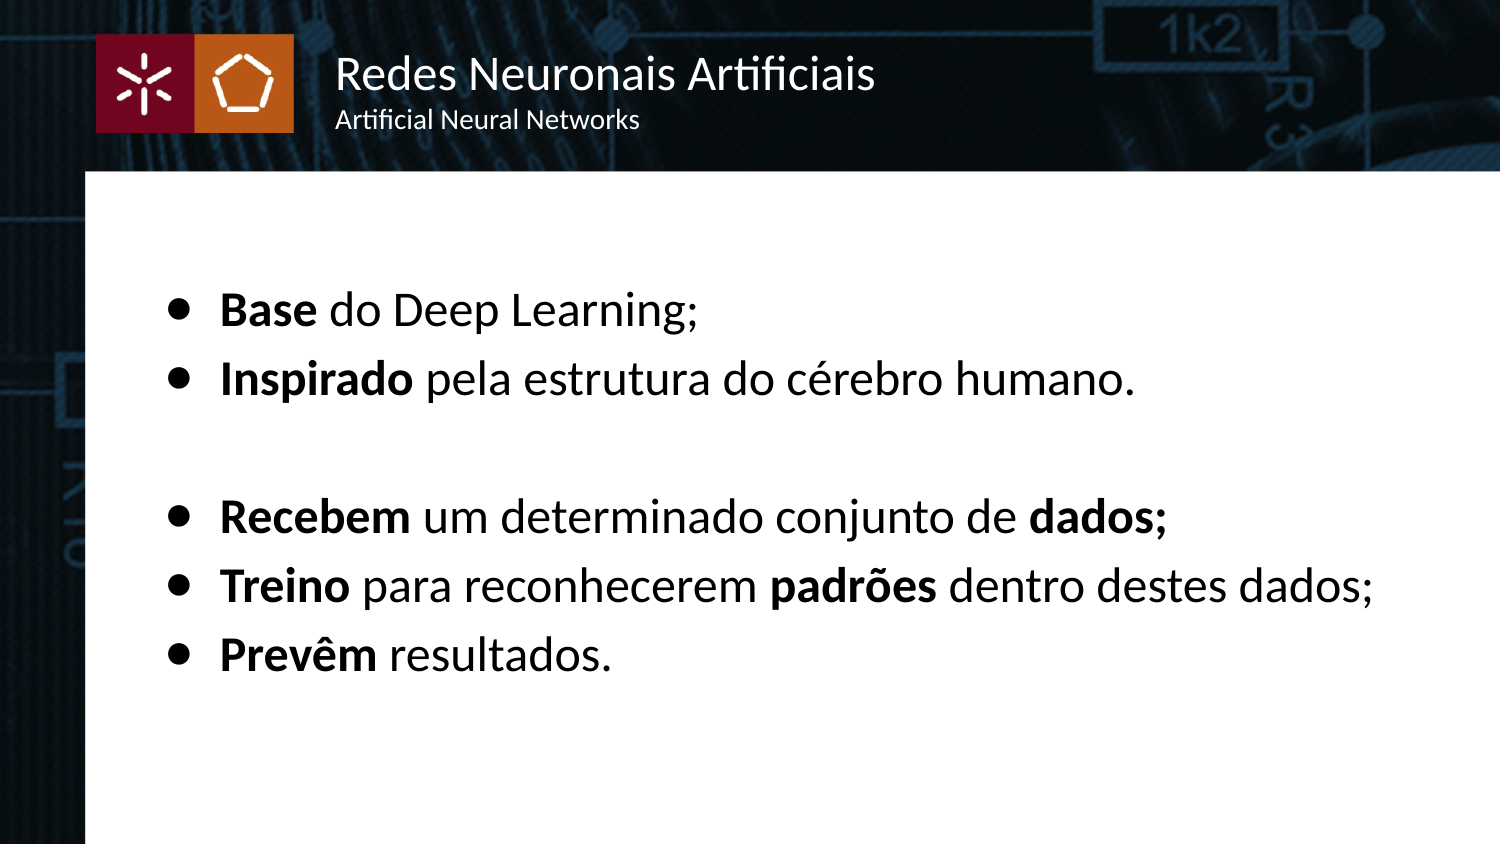

Redes Neuronais Artificiais
Artificial Neural Networks
Base do Deep Learning;
Inspirado pela estrutura do cérebro humano.

Recebem um determinado conjunto de dados;
Treino para reconhecerem padrões dentro destes dados;
Prevêm resultados.